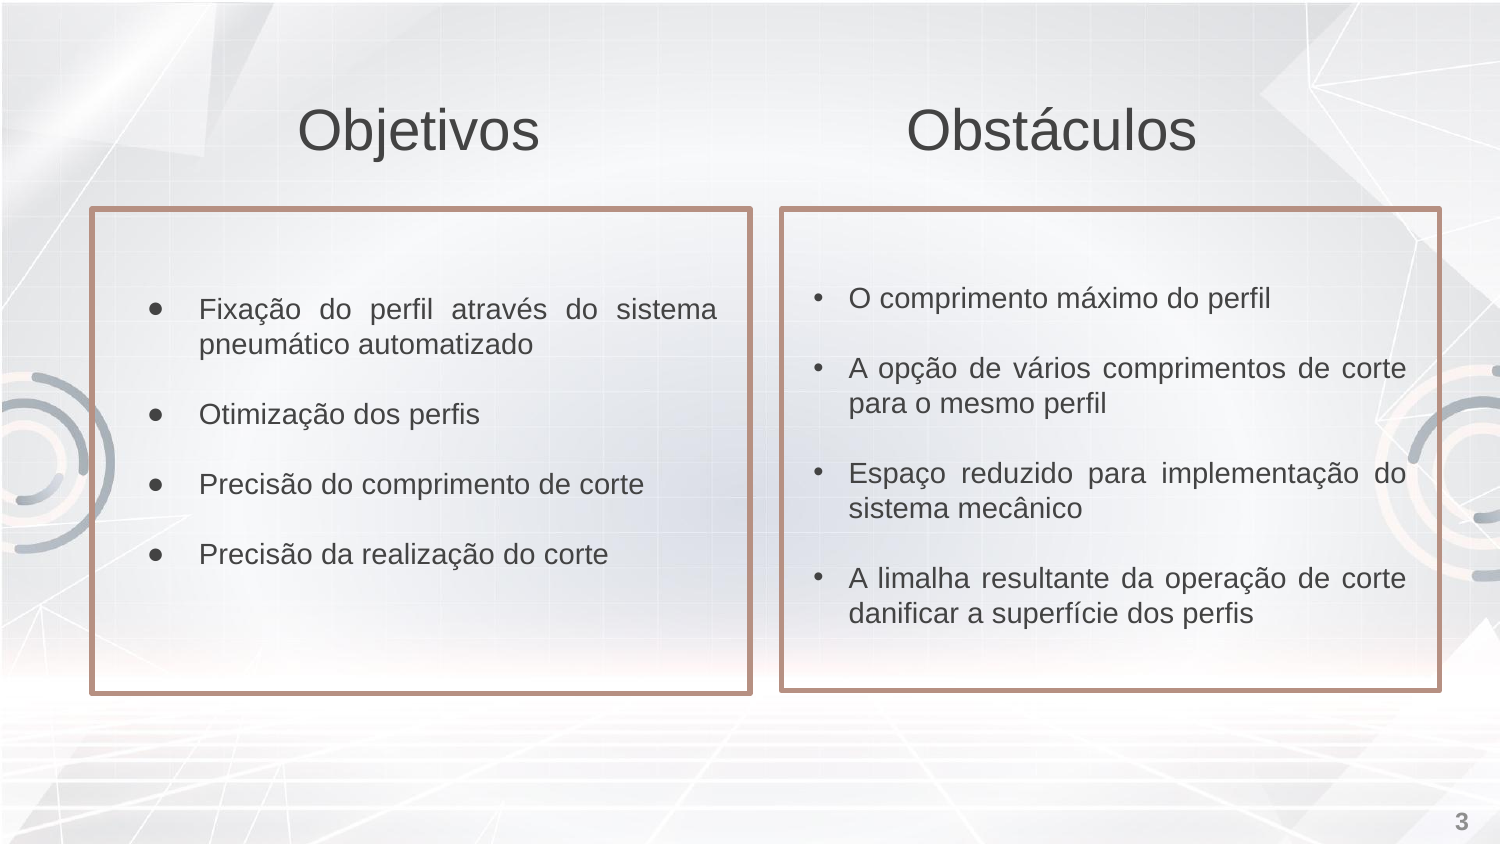

# Objetivos
Obstáculos

O comprimento máximo do perfil

A opção de vários comprimentos de corte para o mesmo perfil

Espaço reduzido para implementação do sistema mecânico

A limalha resultante da operação de corte danificar a superfície dos perfis
Fixação do perfil através do sistema pneumático automatizado

Otimização dos perfis

Precisão do comprimento de corte

Precisão da realização do corte
3